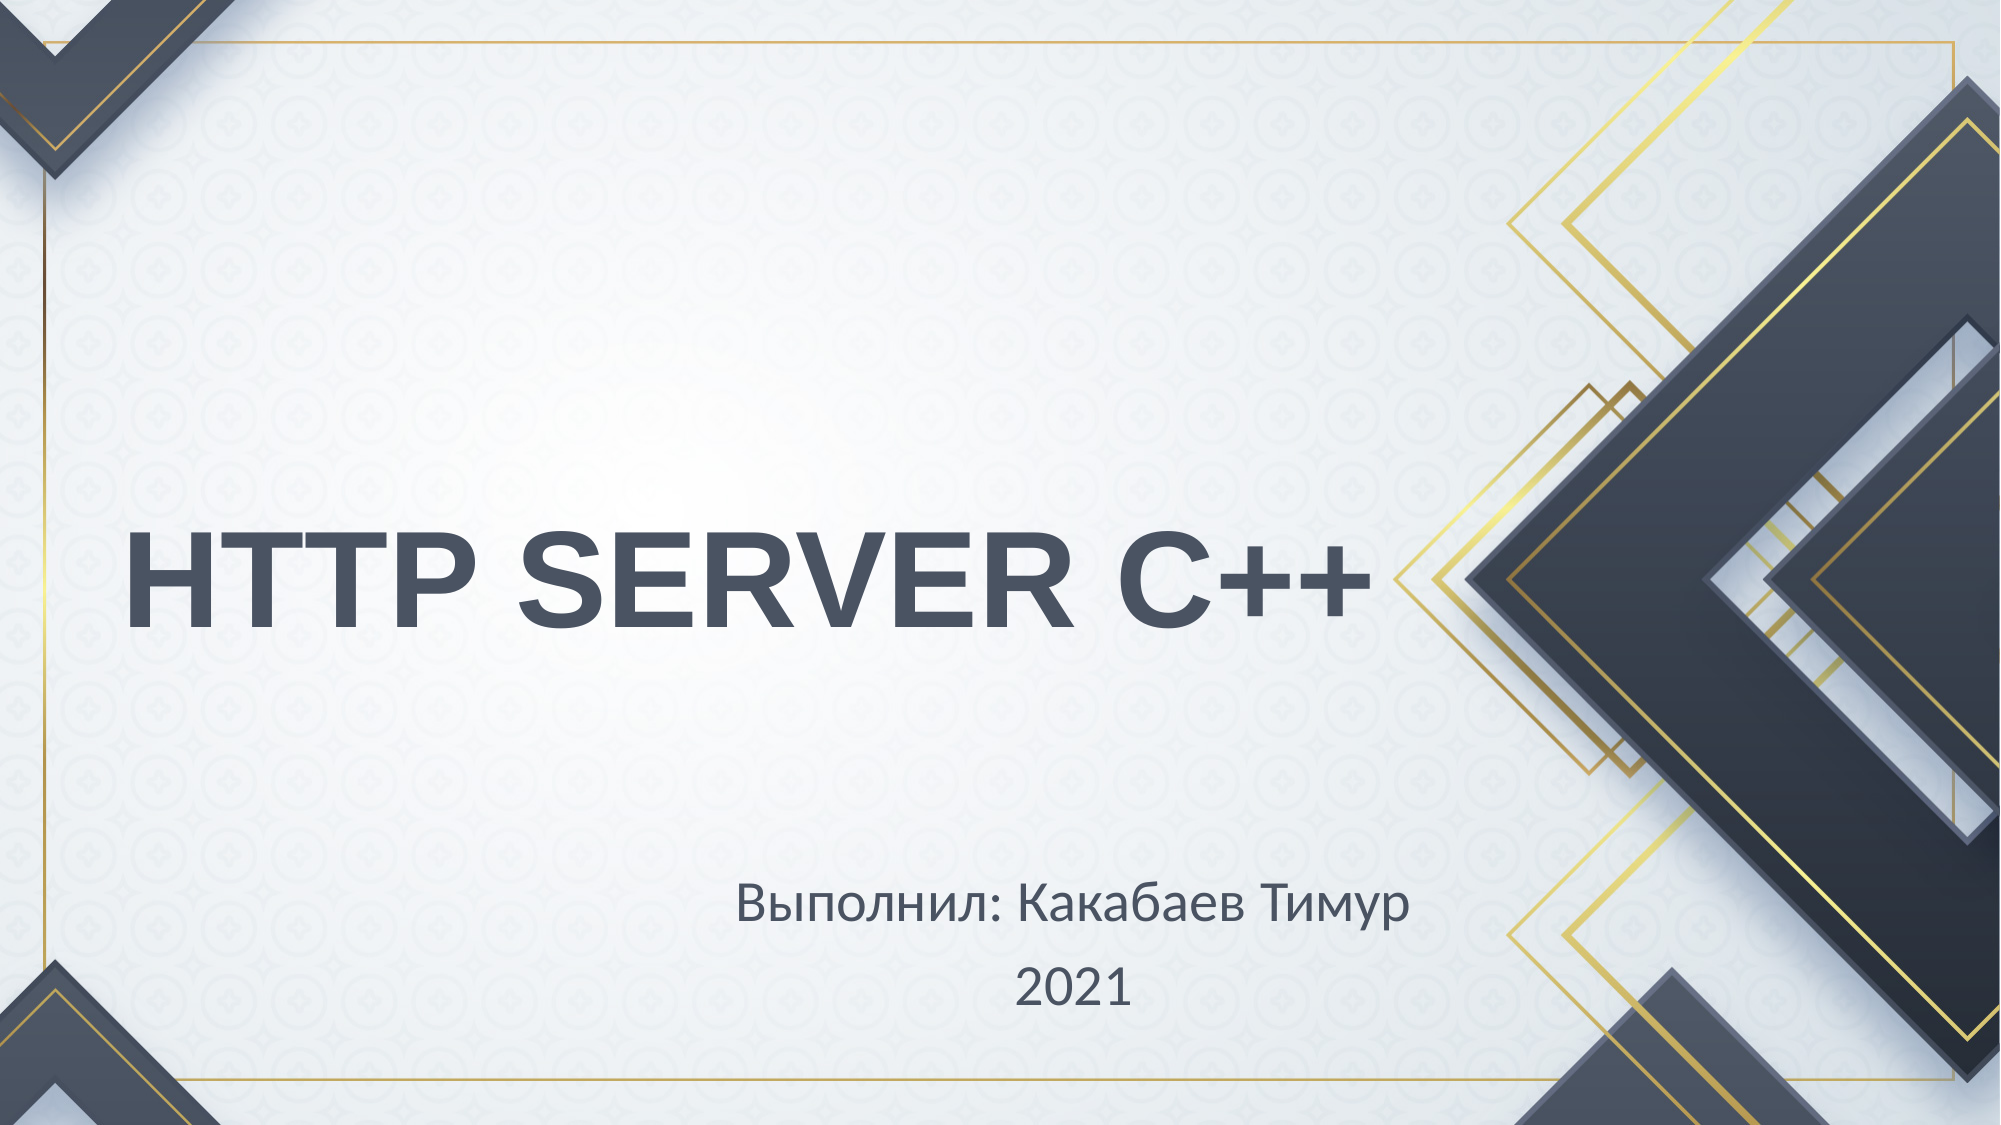

# HTTP SERVER C++
Выполнил: Какабаев Тимур
2021